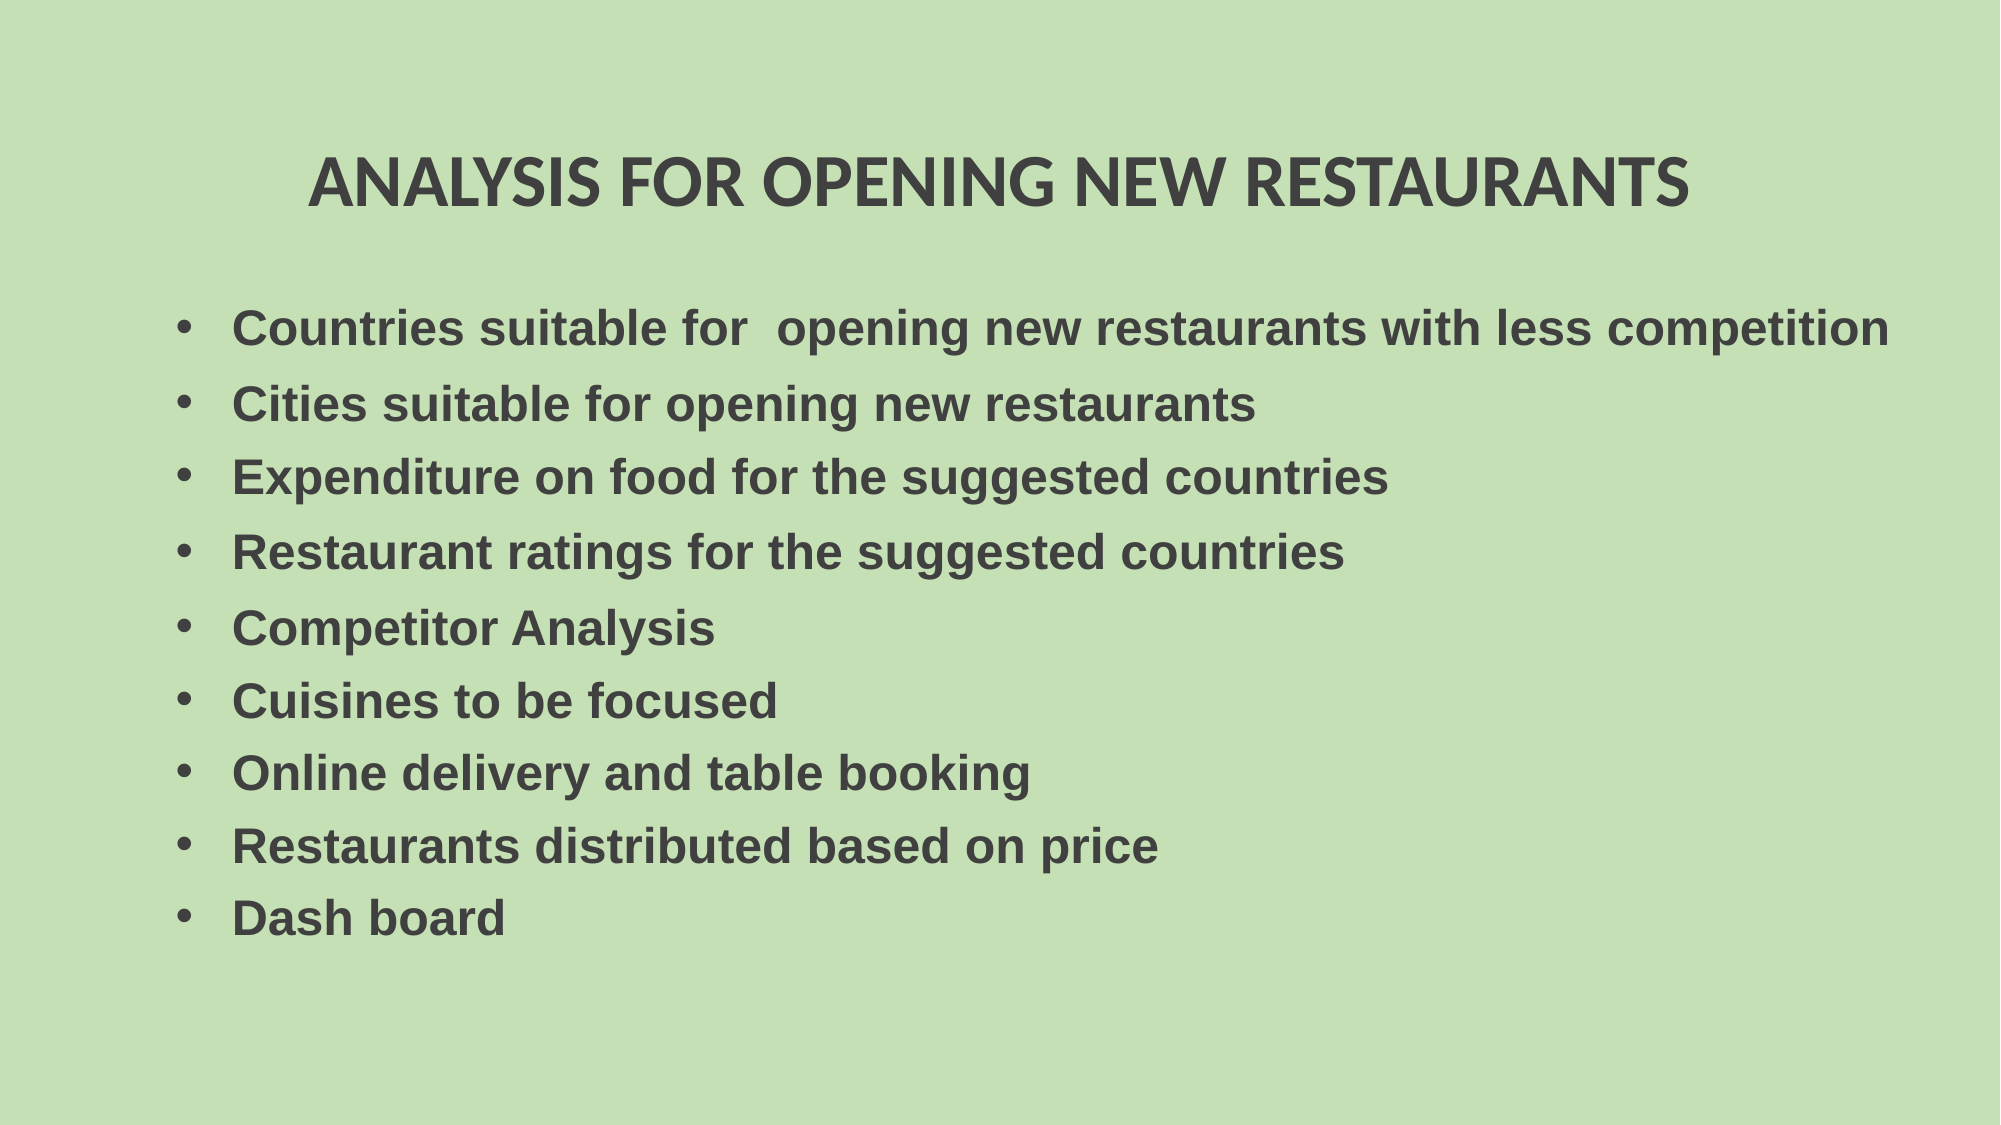

ANALYSIS FOR OPENING NEW RESTAURANTS
Countries suitable for  opening new restaurants with less competition
Cities suitable for opening new restaurants
Expenditure on food for the suggested countries
Restaurant ratings for the suggested countries
Competitor Analysis
Cuisines to be focused
Online delivery and table booking
Restaurants distributed based on price
Dash board